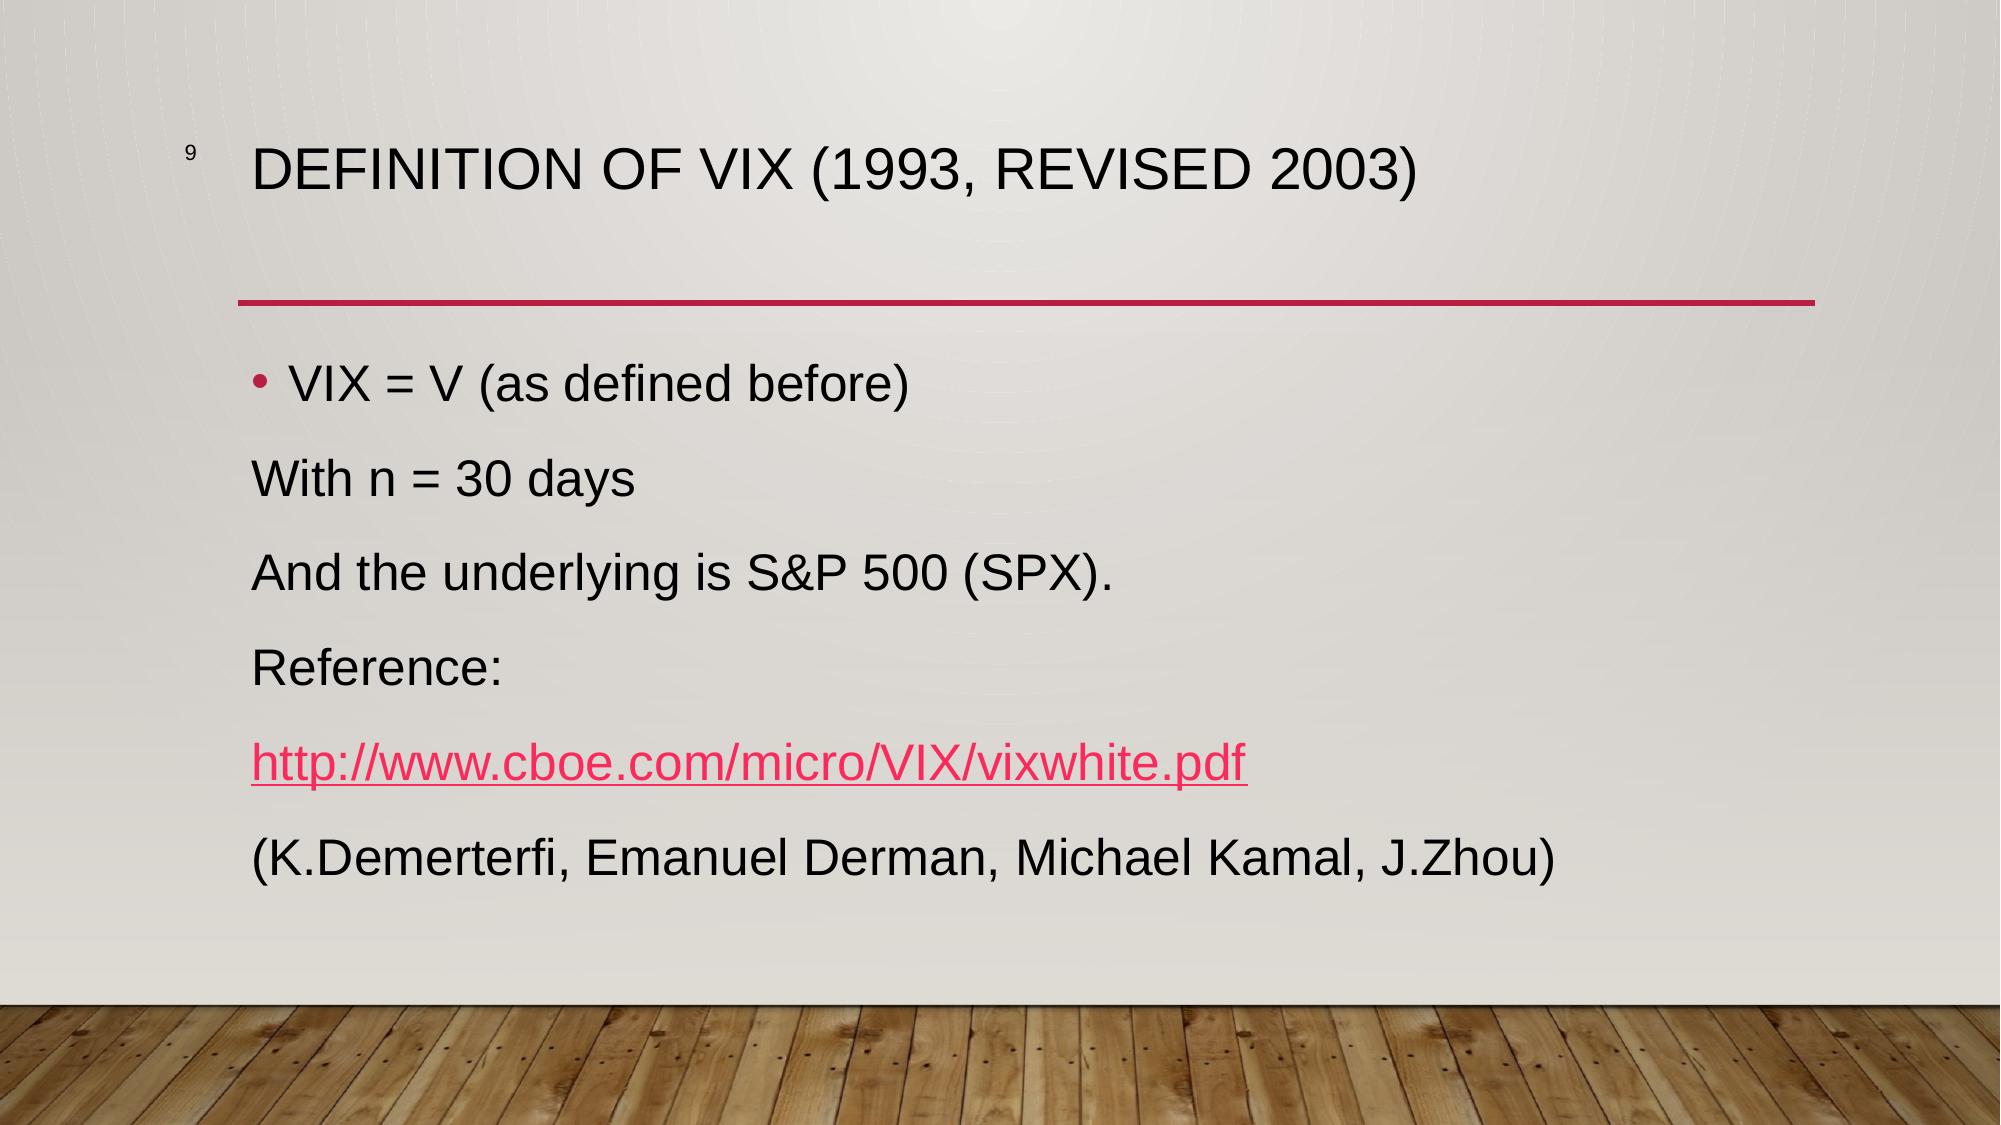

9
# Definition of VIX (1993, Revised 2003)
VIX = V (as defined before)
With n = 30 days
And the underlying is S&P 500 (SPX).
Reference:
http://www.cboe.com/micro/VIX/vixwhite.pdf
(K.Demerterfi, Emanuel Derman, Michael Kamal, J.Zhou)